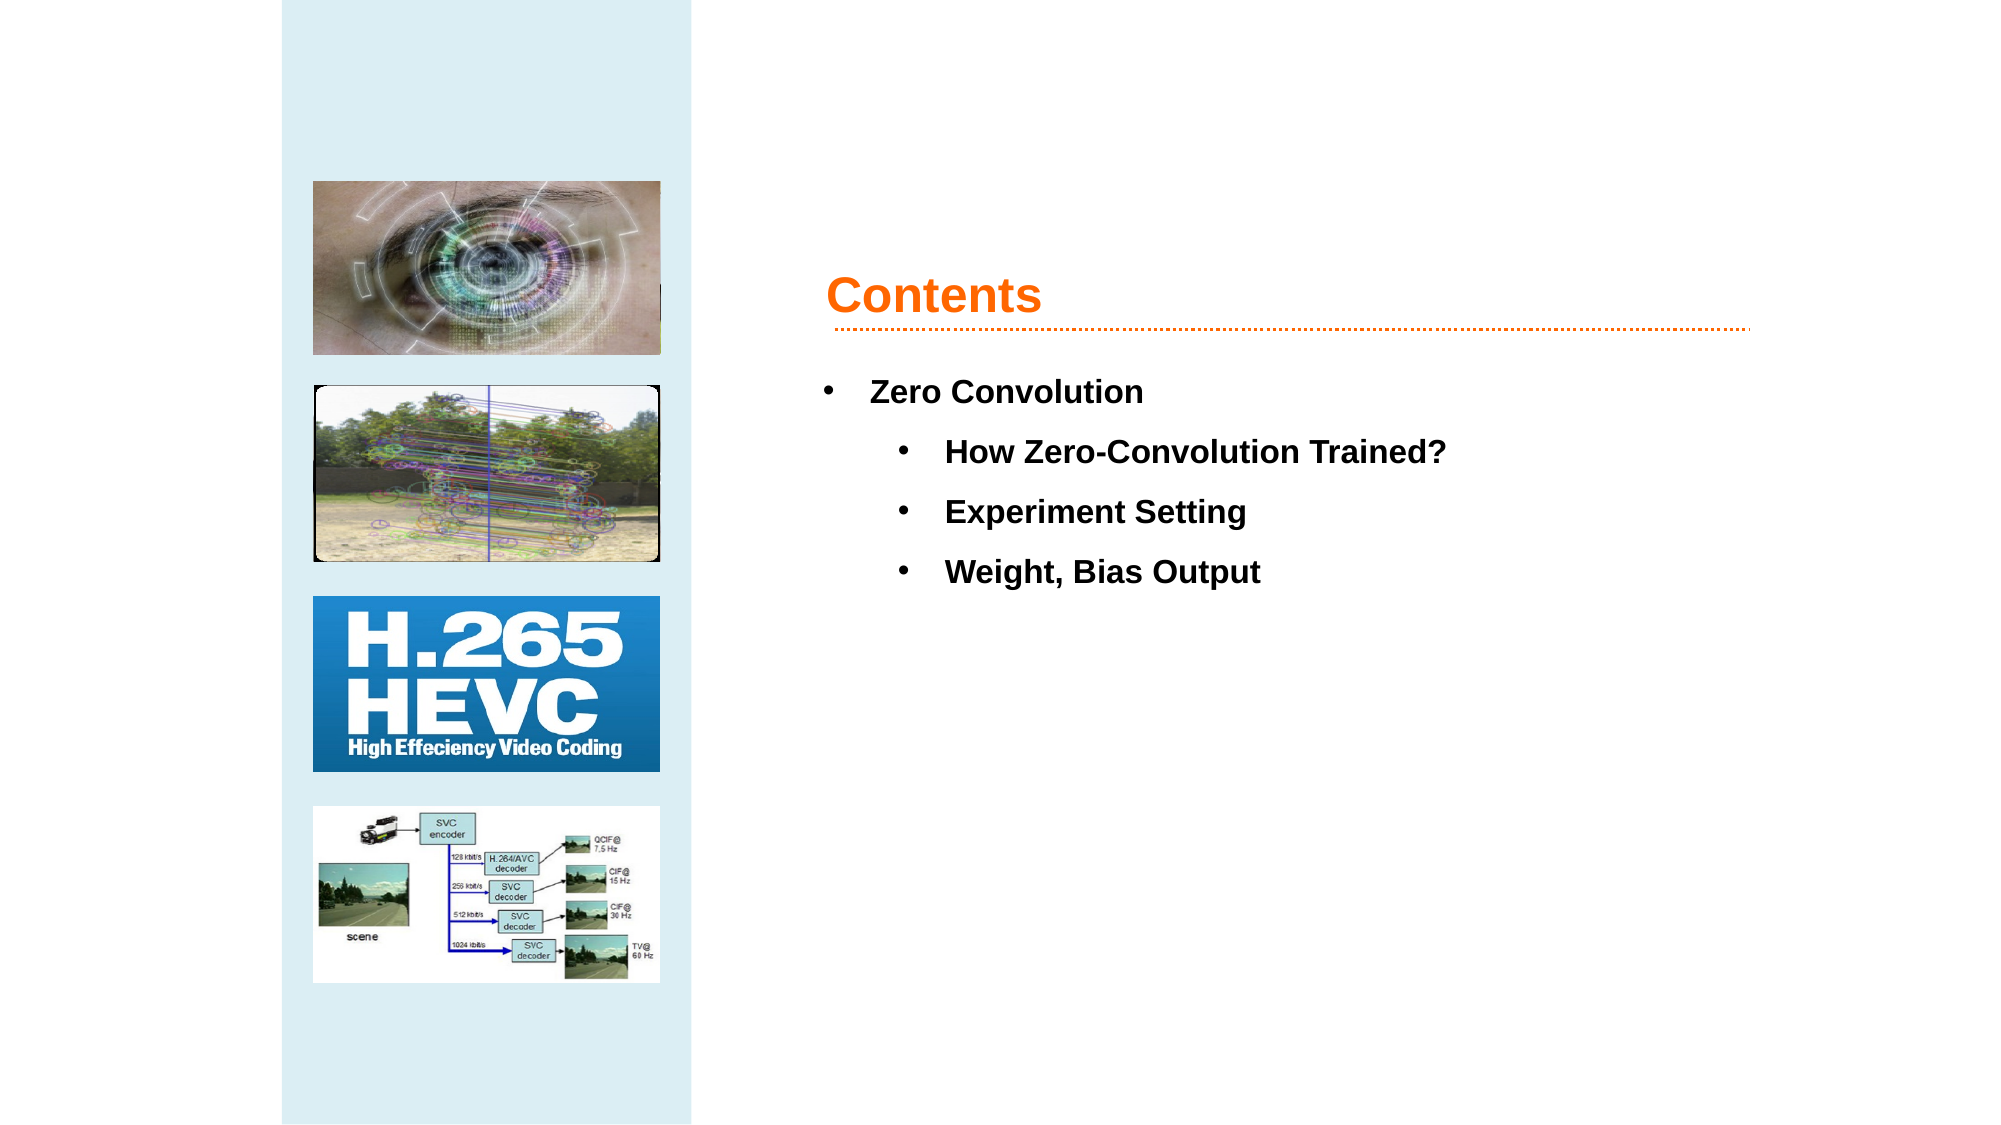

Contents
Zero Convolution
How Zero-Convolution Trained?
Experiment Setting
Weight, Bias Output